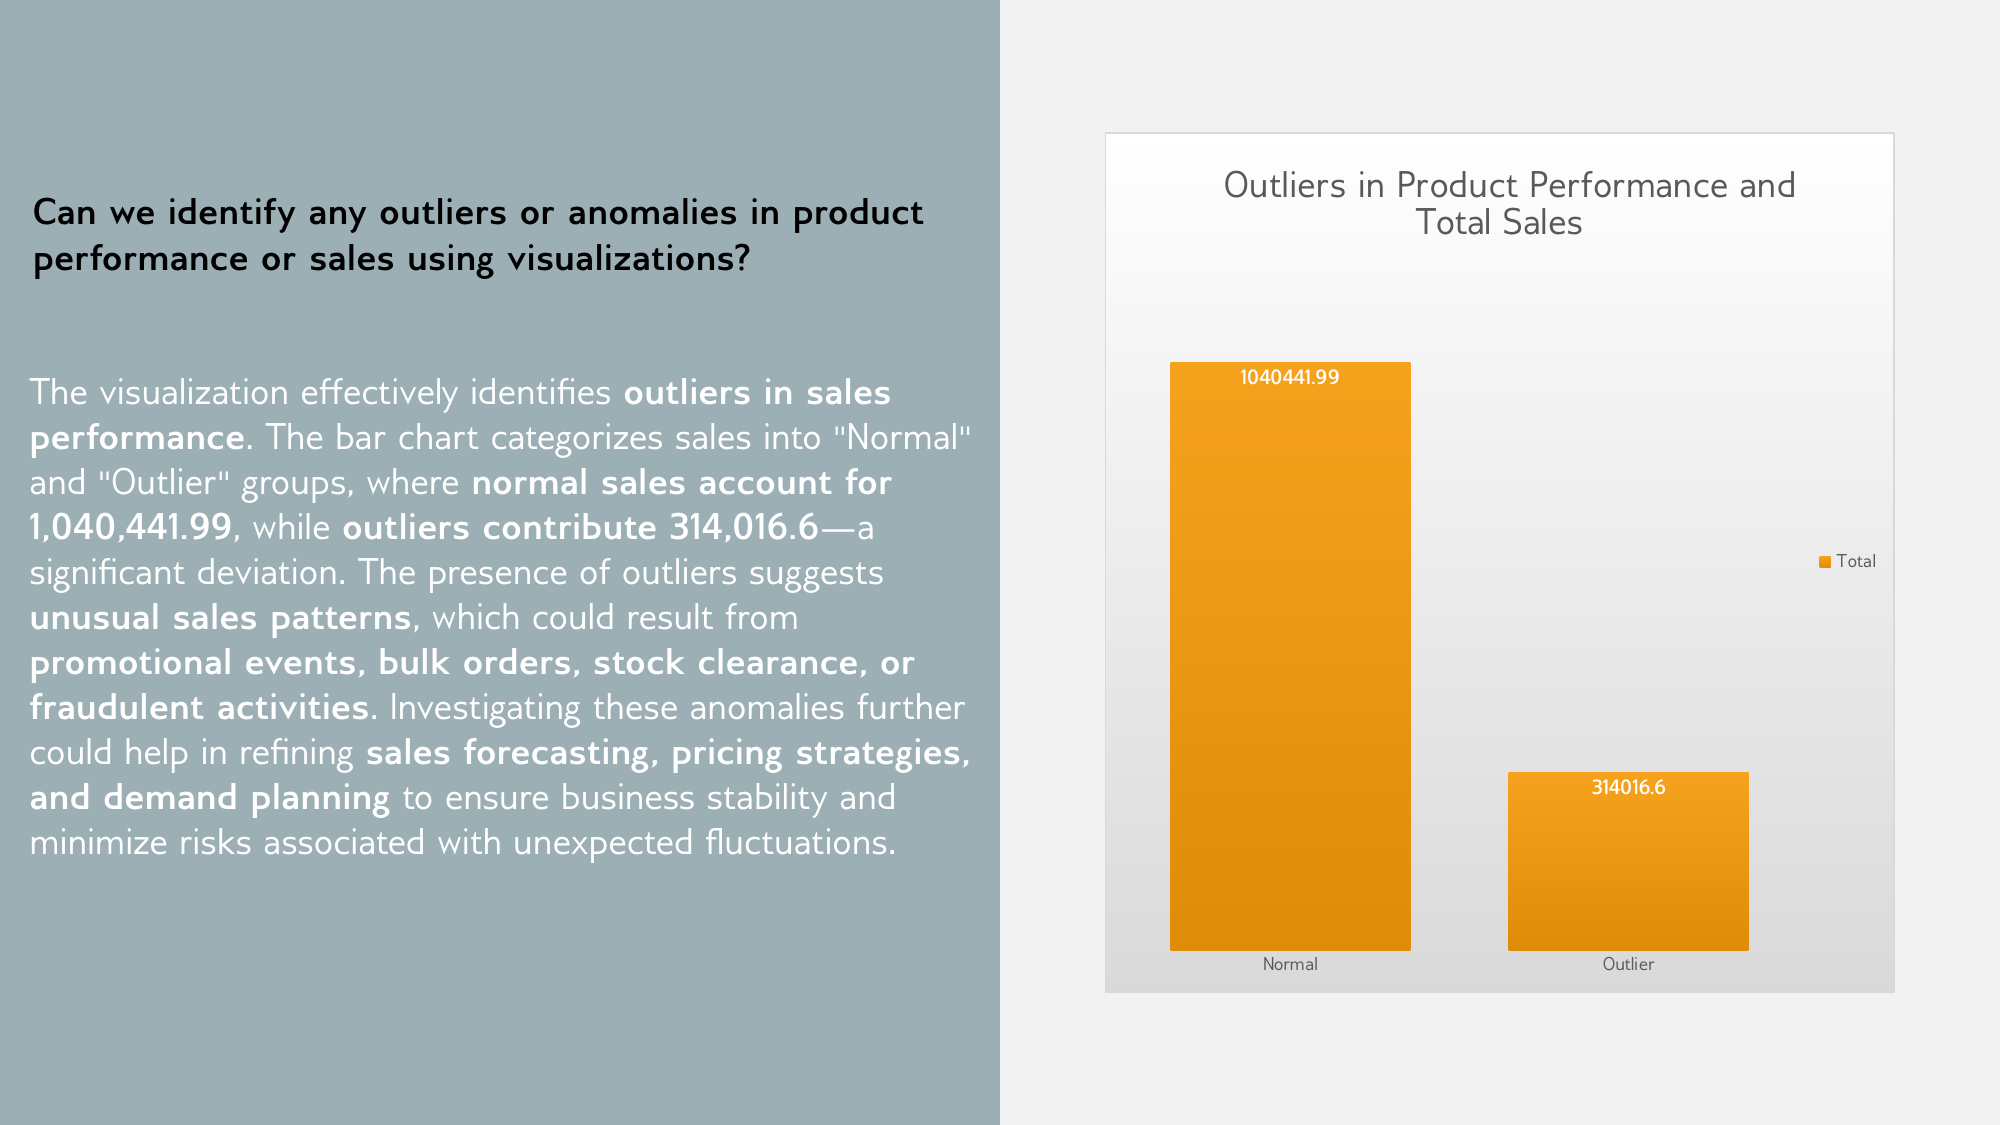

### Chart:   Outliers in Product Performance and Total Sales

| Category | Total |
|---|---|
| Normal | 1040441.99 |
| Outlier | 314016.6 |
Can we identify any outliers or anomalies in product performance or sales using visualizations?
The visualization effectively identifies outliers in sales performance. The bar chart categorizes sales into "Normal" and "Outlier" groups, where normal sales account for 1,040,441.99, while outliers contribute 314,016.6—a significant deviation. The presence of outliers suggests unusual sales patterns, which could result from promotional events, bulk orders, stock clearance, or fraudulent activities. Investigating these anomalies further could help in refining sales forecasting, pricing strategies, and demand planning to ensure business stability and minimize risks associated with unexpected fluctuations.